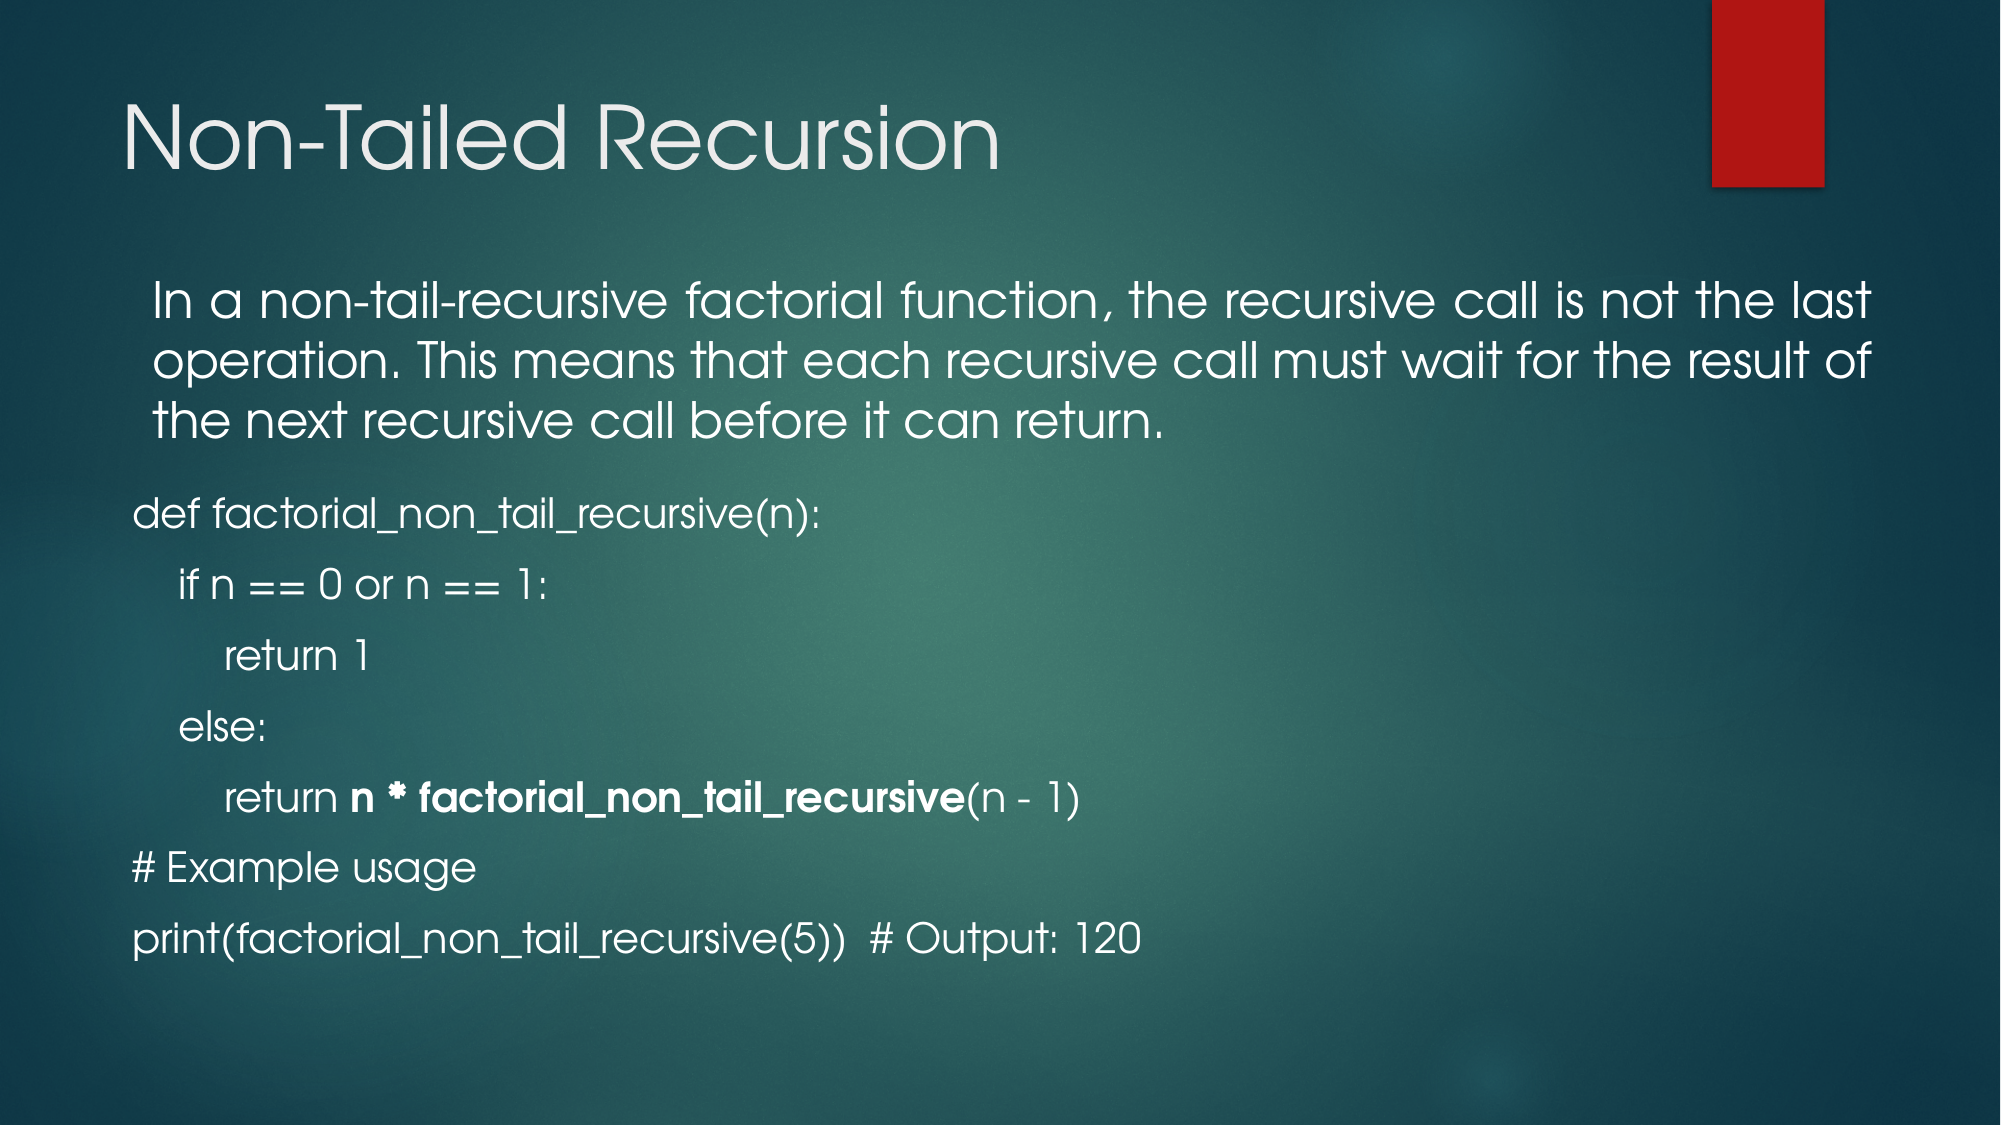

# Non-Tailed Recursion
In a non-tail-recursive factorial function, the recursive call is not the last operation. This means that each recursive call must wait for the result of the next recursive call before it can return.
def factorial_non_tail_recursive(n):
    if n == 0 or n == 1:
        return 1
    else:
        return n * factorial_non_tail_recursive(n - 1)
# Example usage
print(factorial_non_tail_recursive(5))  # Output: 120